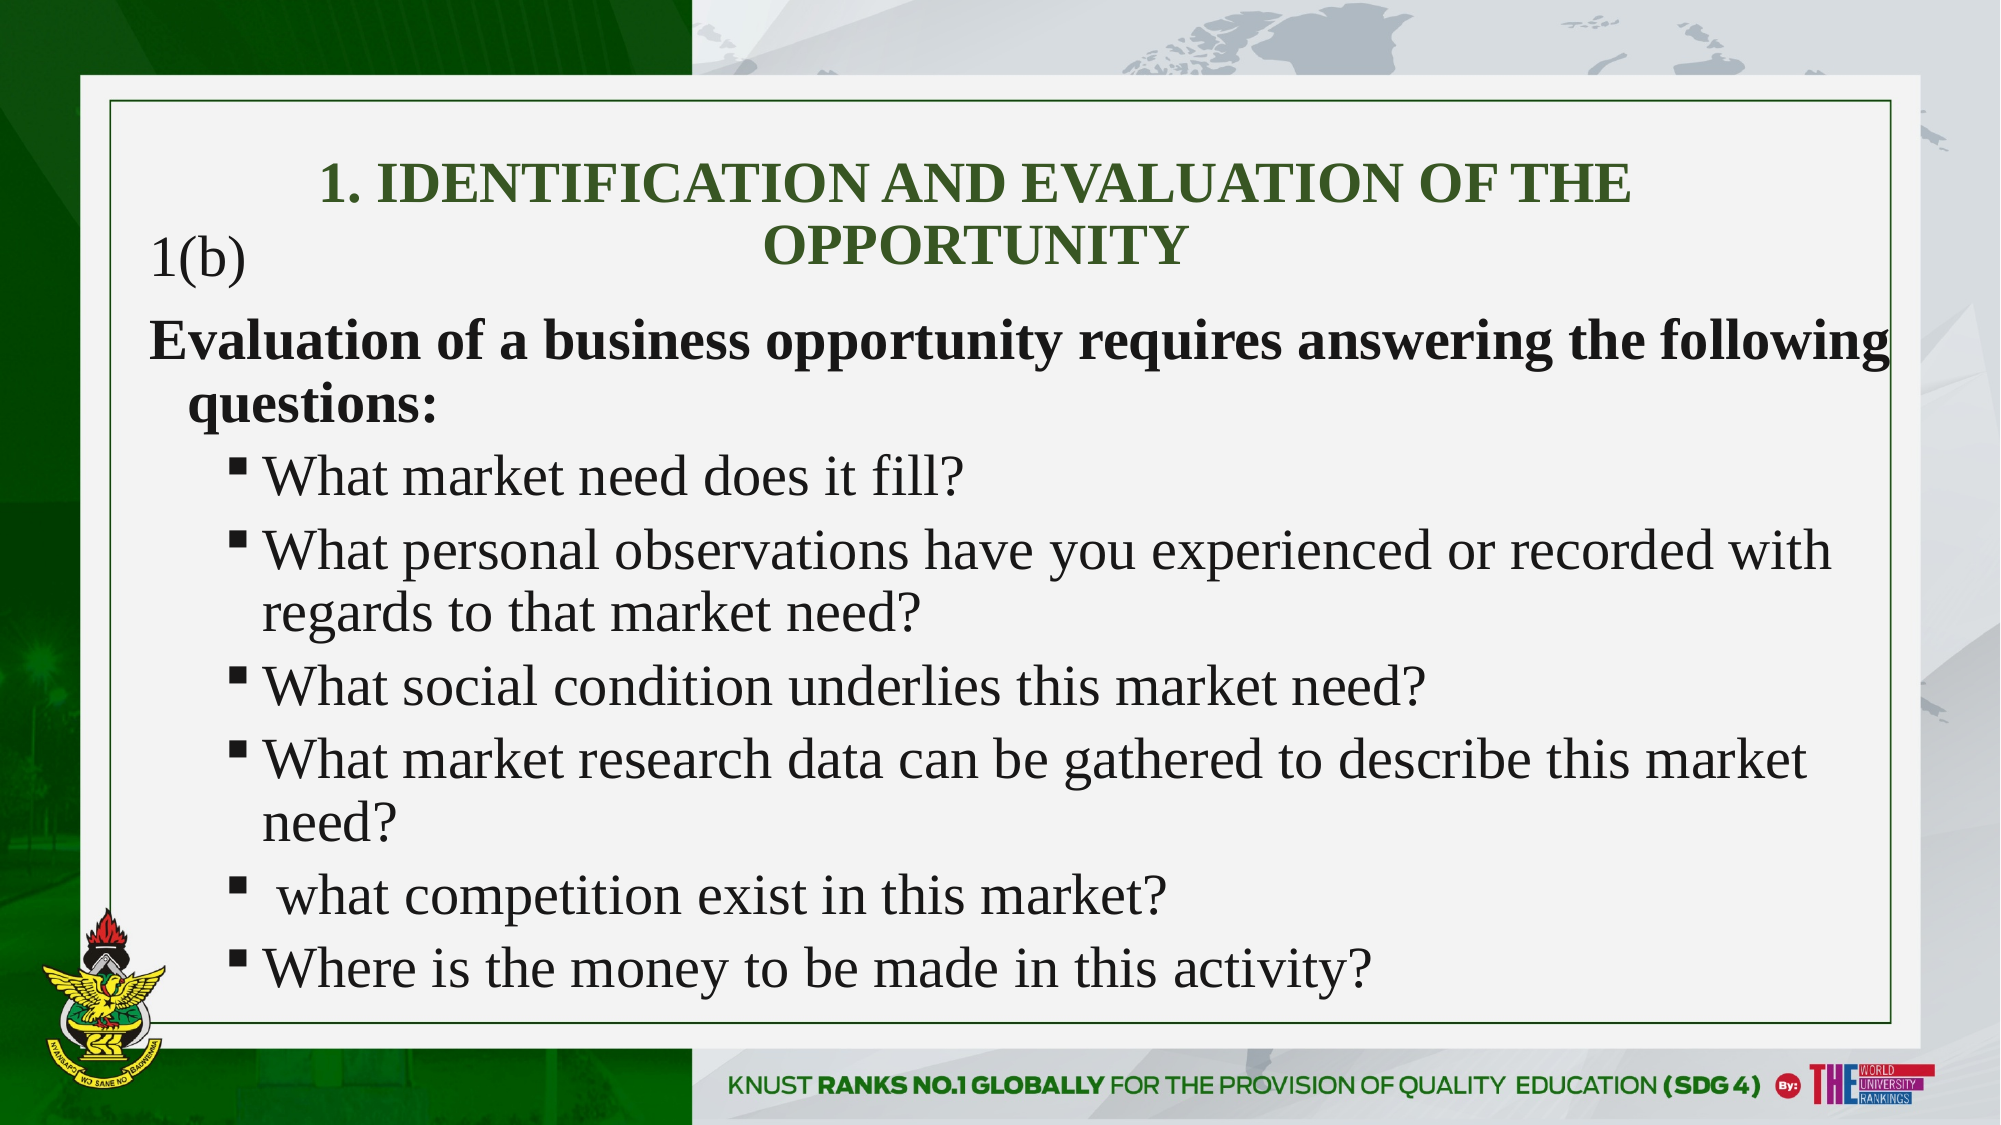

# 1. IDENTIFICATION AND EVALUATION OF THE OPPORTUNITY
1(b)
Evaluation of a business opportunity requires answering the following questions:
What market need does it fill?
What personal observations have you experienced or recorded with regards to that market need?
What social condition underlies this market need?
What market research data can be gathered to describe this market need?
 what competition exist in this market?
Where is the money to be made in this activity?